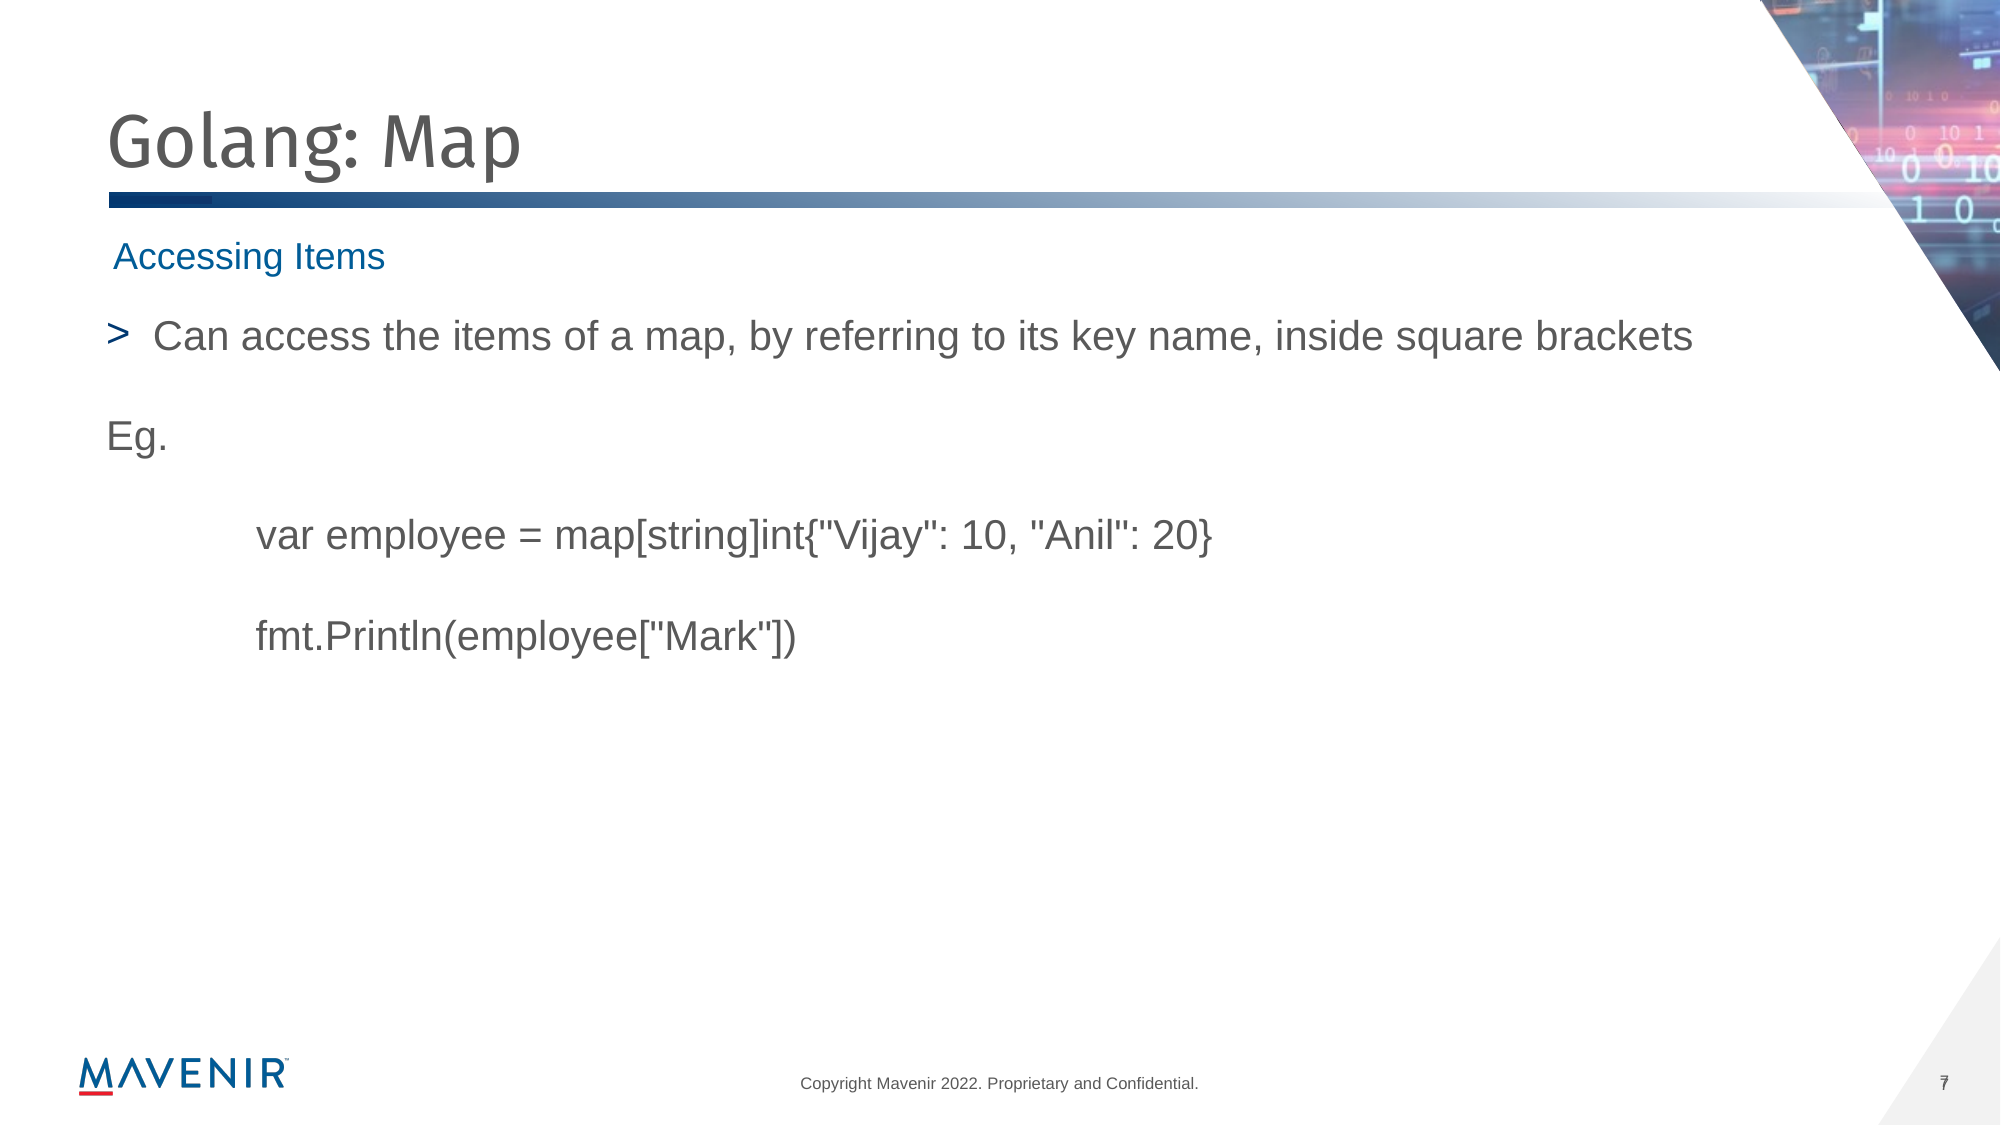

# Golang: Map

Accessing Items

Can access the items of a map, by referring to its key name, inside square brackets
Eg.
	var employee = map[string]int{"Vijay": 10, "Anil": 20}
             fmt.Println(employee["Mark"])

7